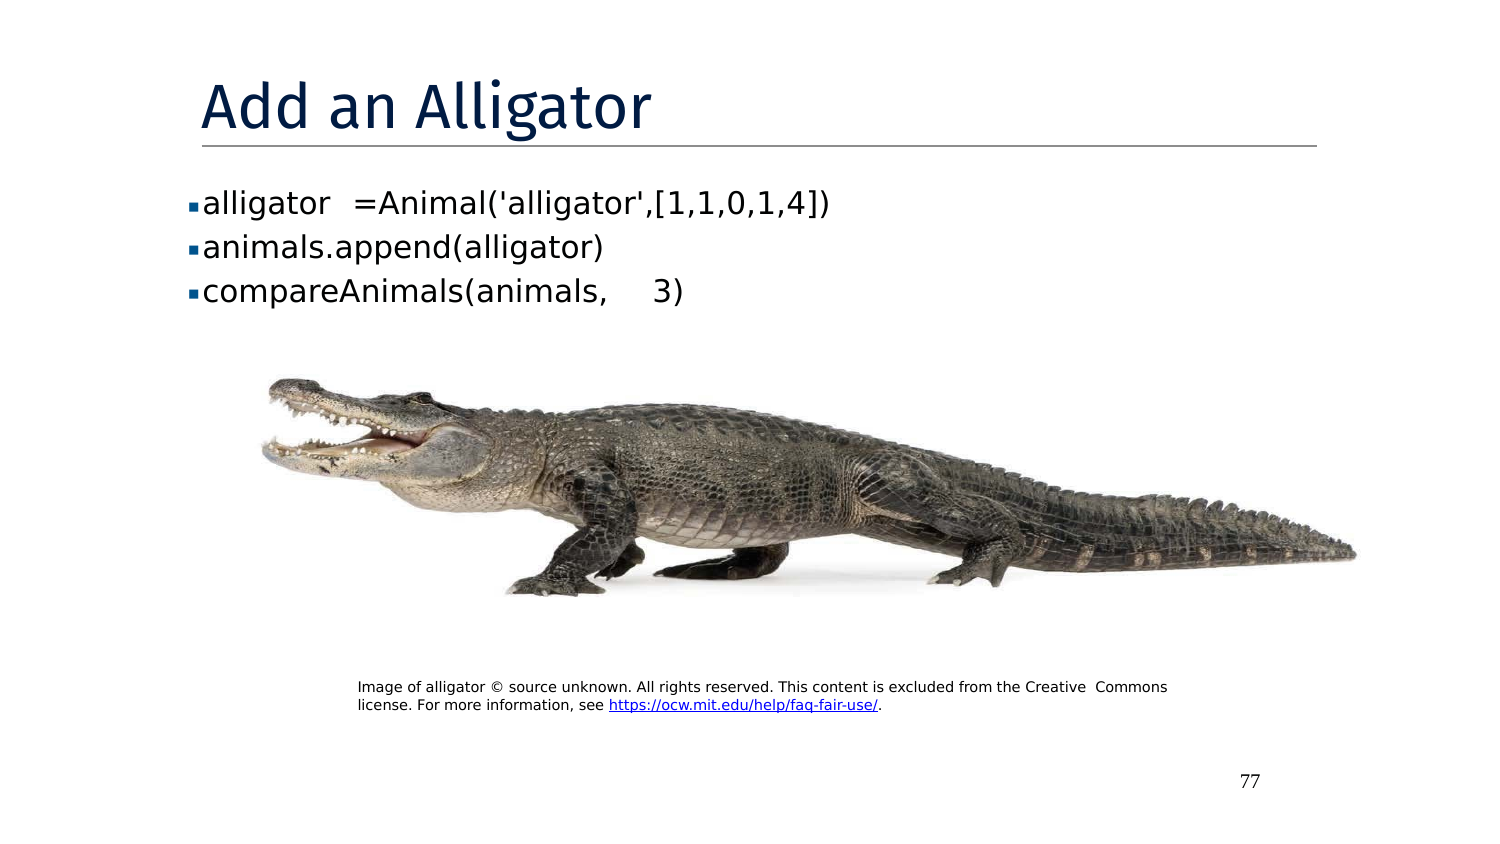

# Add an Alligator

alligator	=Animal('alligator',[1,1,0,1,4])
animals.append(alligator)
compareAnimals(animals,	3)

Image of alligator © source unknown. All rights reserved. This content is excluded from the Creative  Commons license. For more information, see https://ocw.mit.edu/help/faq-fair-use/.

 77